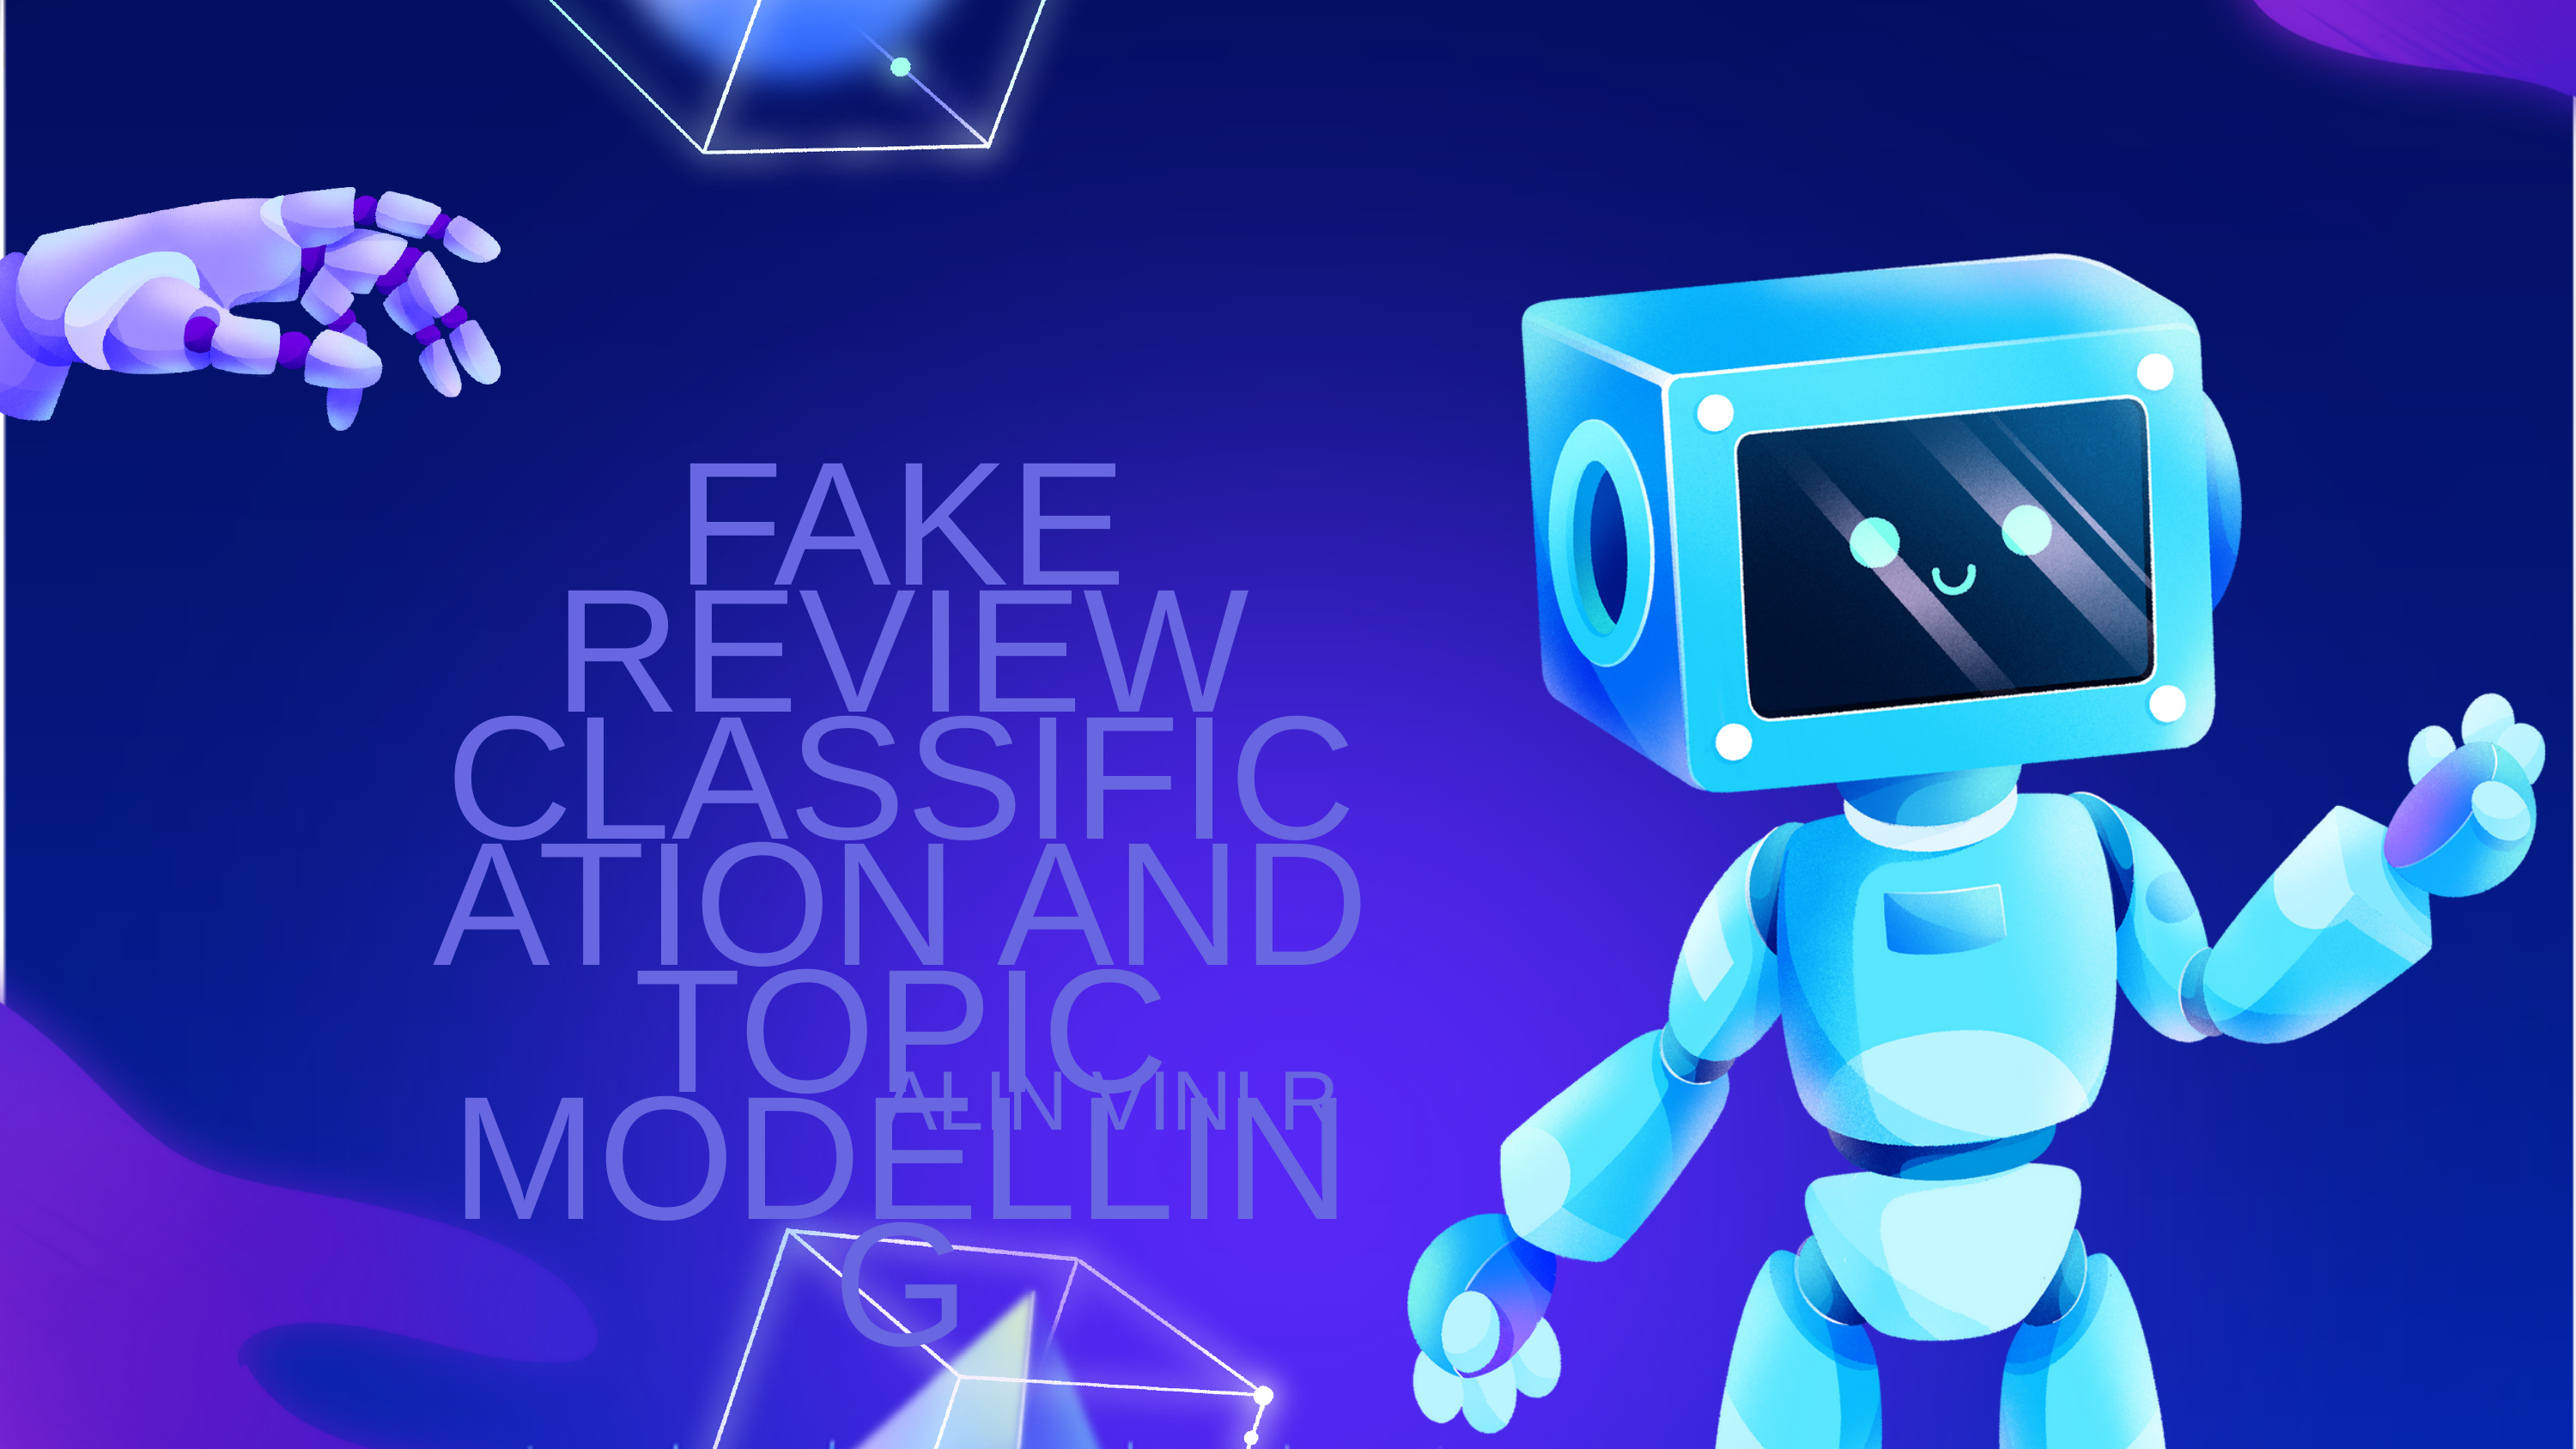

FAKE REVIEW CLASSIFICATION AND TOPIC MODELLING

ALIN VINI R